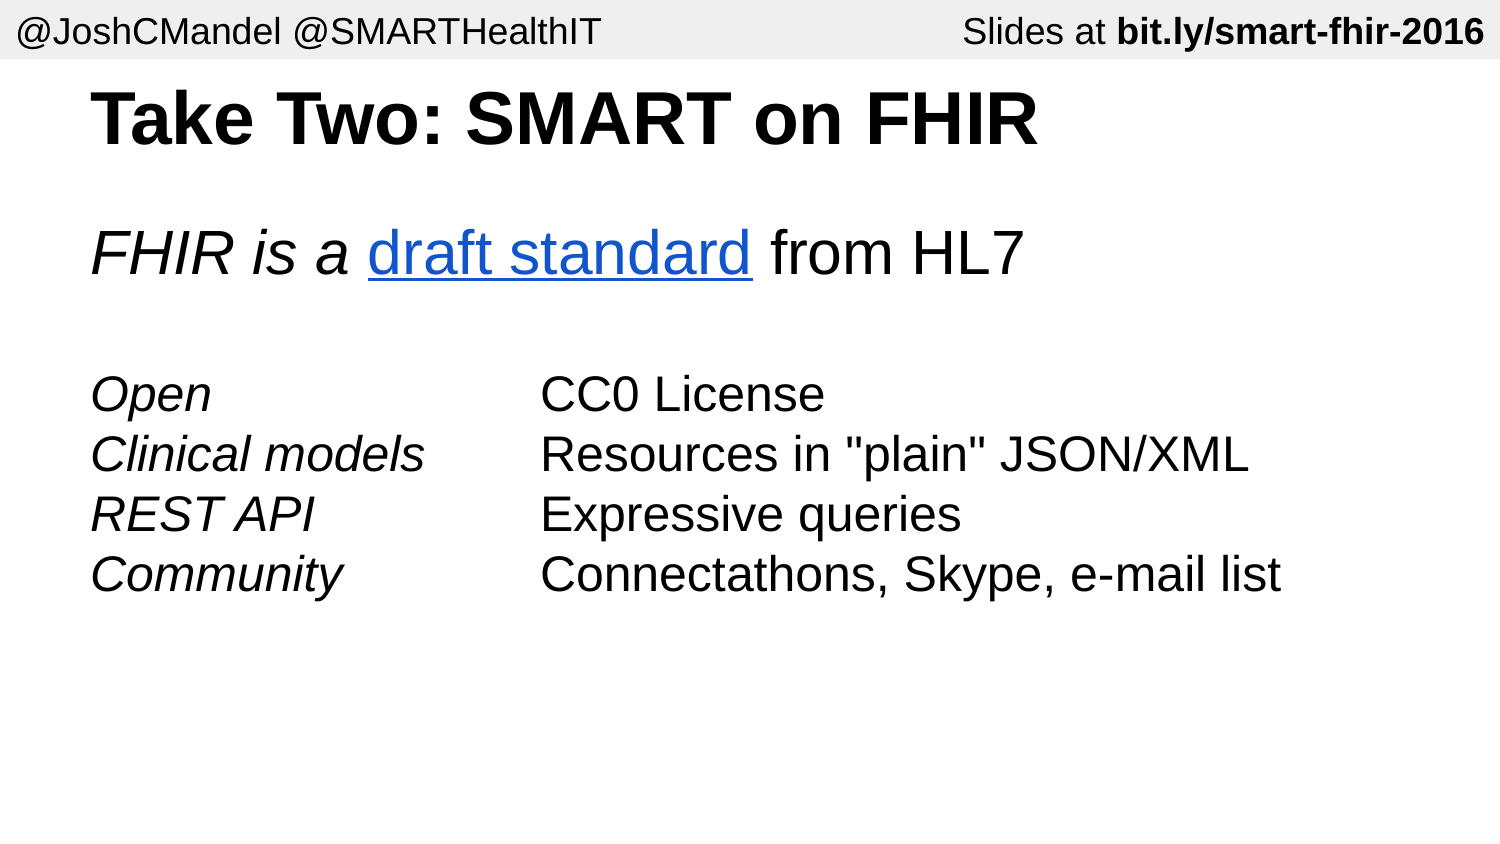

Slides at bit.ly/smart-fhir-2016
@JoshCMandel @SMARTHealthIT
# Take Two: SMART on FHIR
FHIR is a draft standard from HL7

Open			CC0 License
Clinical models	Resources in "plain" JSON/XML
REST API 		Expressive queries
Community		Connectathons, Skype, e-mail list